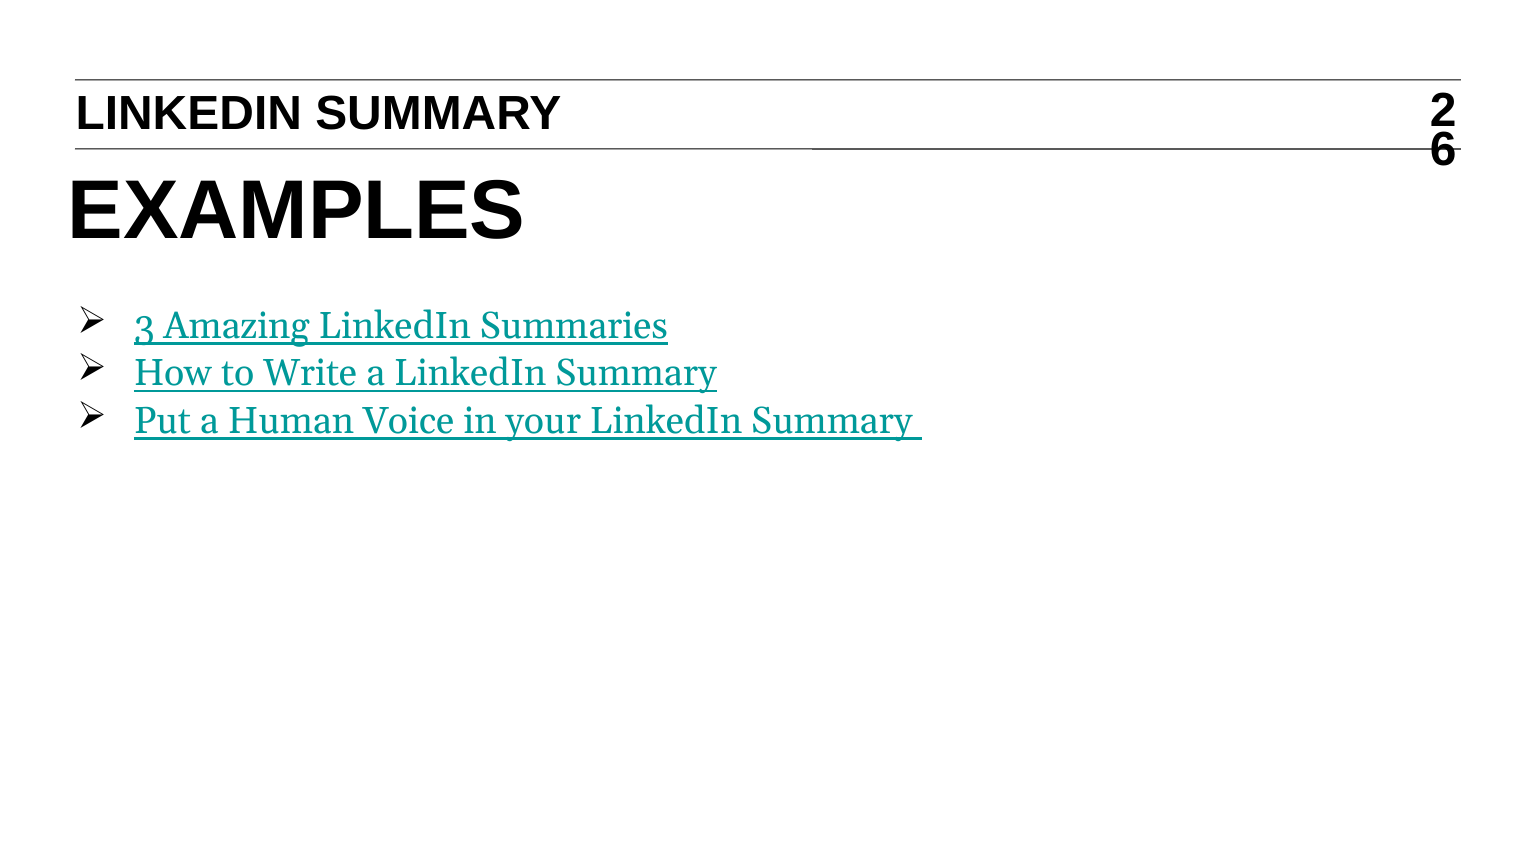

LINKEDIN SUMMARY
26
# EXAMPLES
3 Amazing LinkedIn Summaries
How to Write a LinkedIn Summary
Put a Human Voice in your LinkedIn Summary